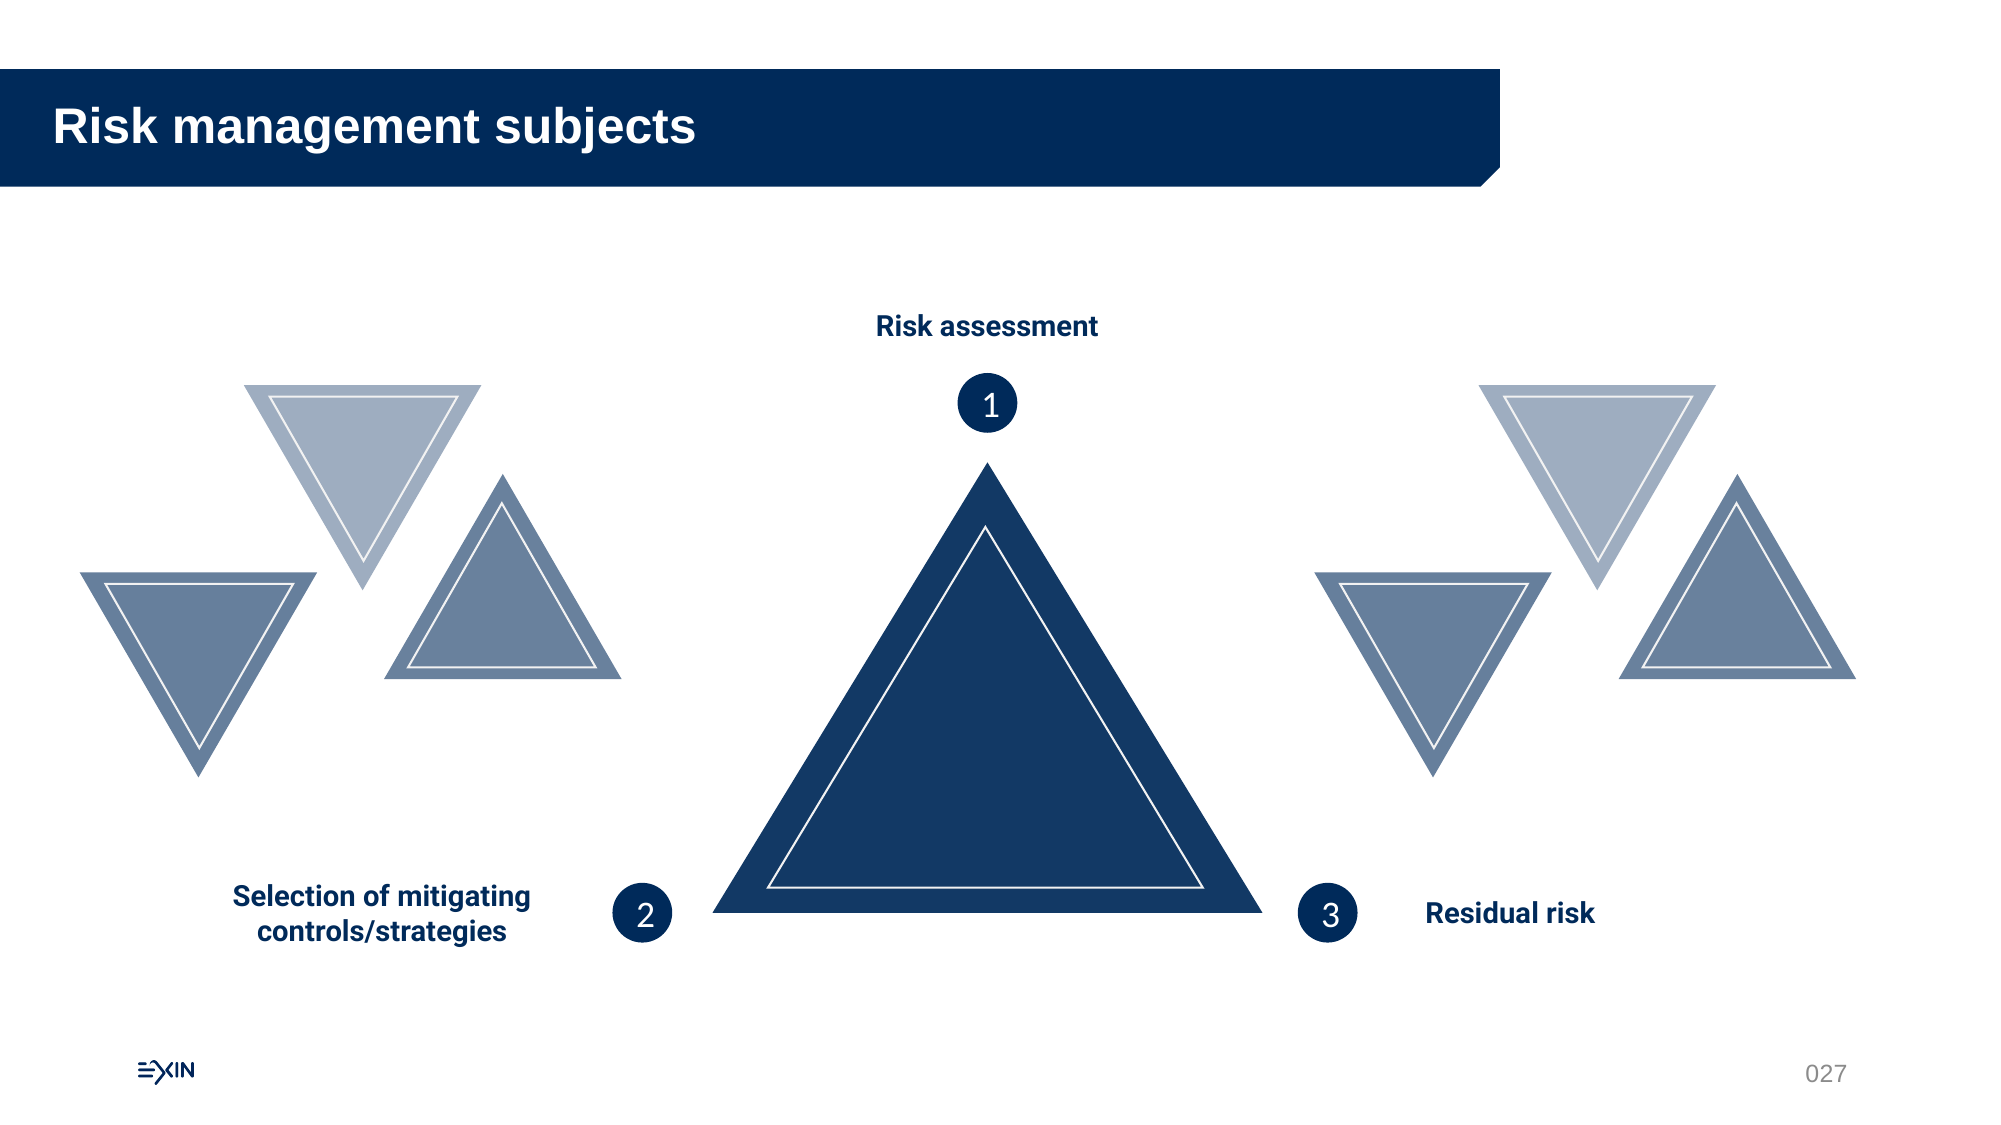

Risk management subjects

Risk assessment
1

Selection of mitigating controls/strategies
3
2
Residual risk
027